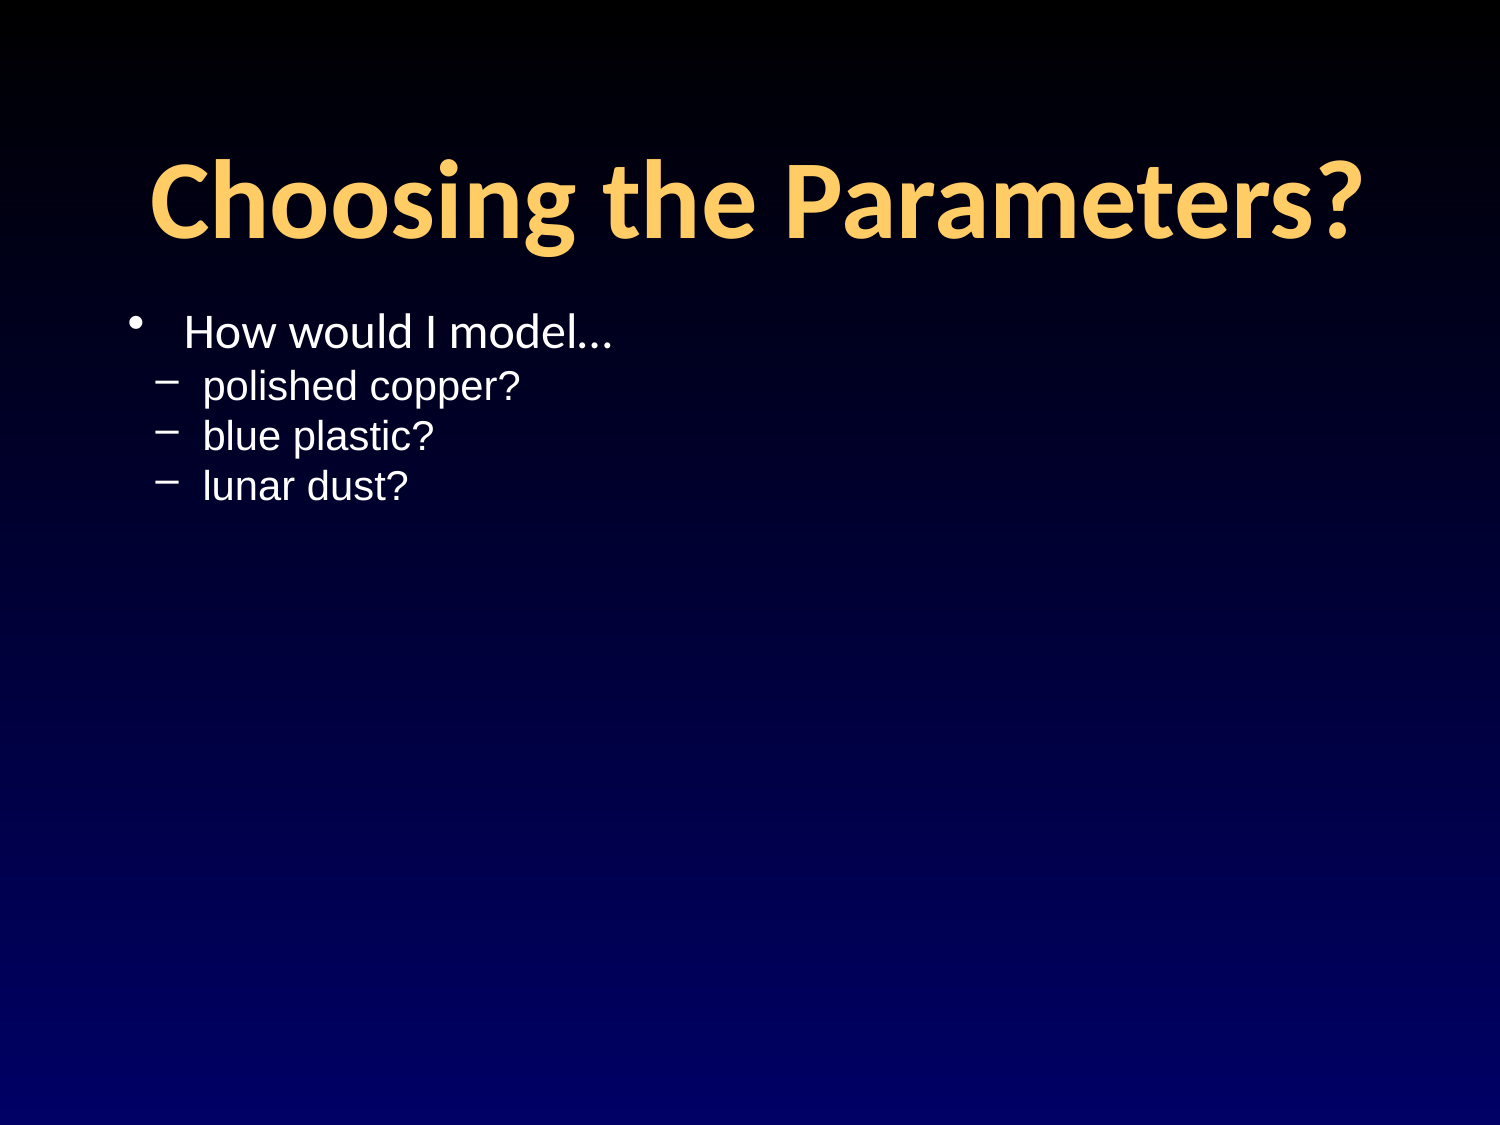

# Choosing the Parameters?
How would I model…
polished copper?
blue plastic?
lunar dust?